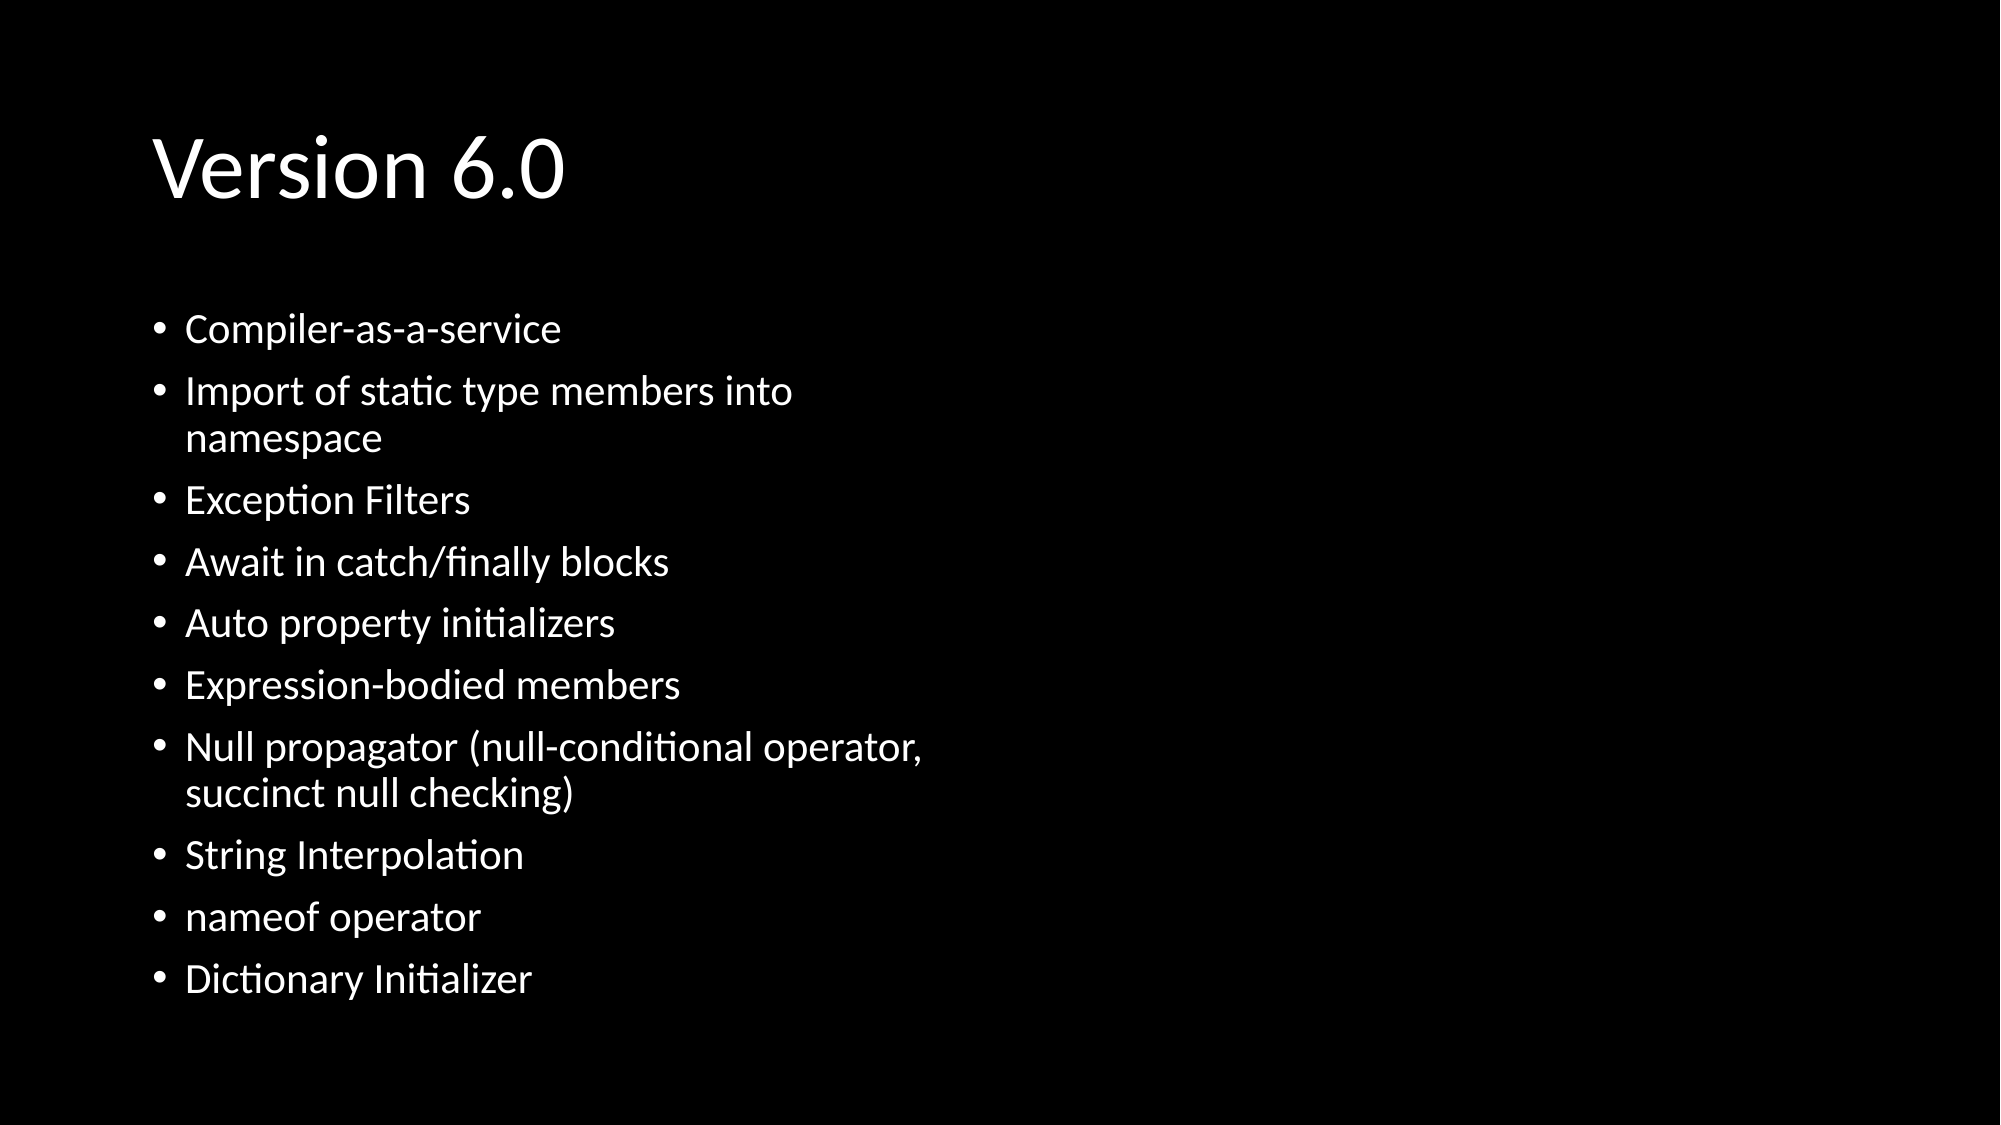

# Version 6.0
Compiler-as-a-service
Import of static type members into namespace
Exception Filters
Await in catch/finally blocks
Auto property initializers
Expression-bodied members
Null propagator (null-conditional operator, succinct null checking)
String Interpolation
nameof operator
Dictionary Initializer